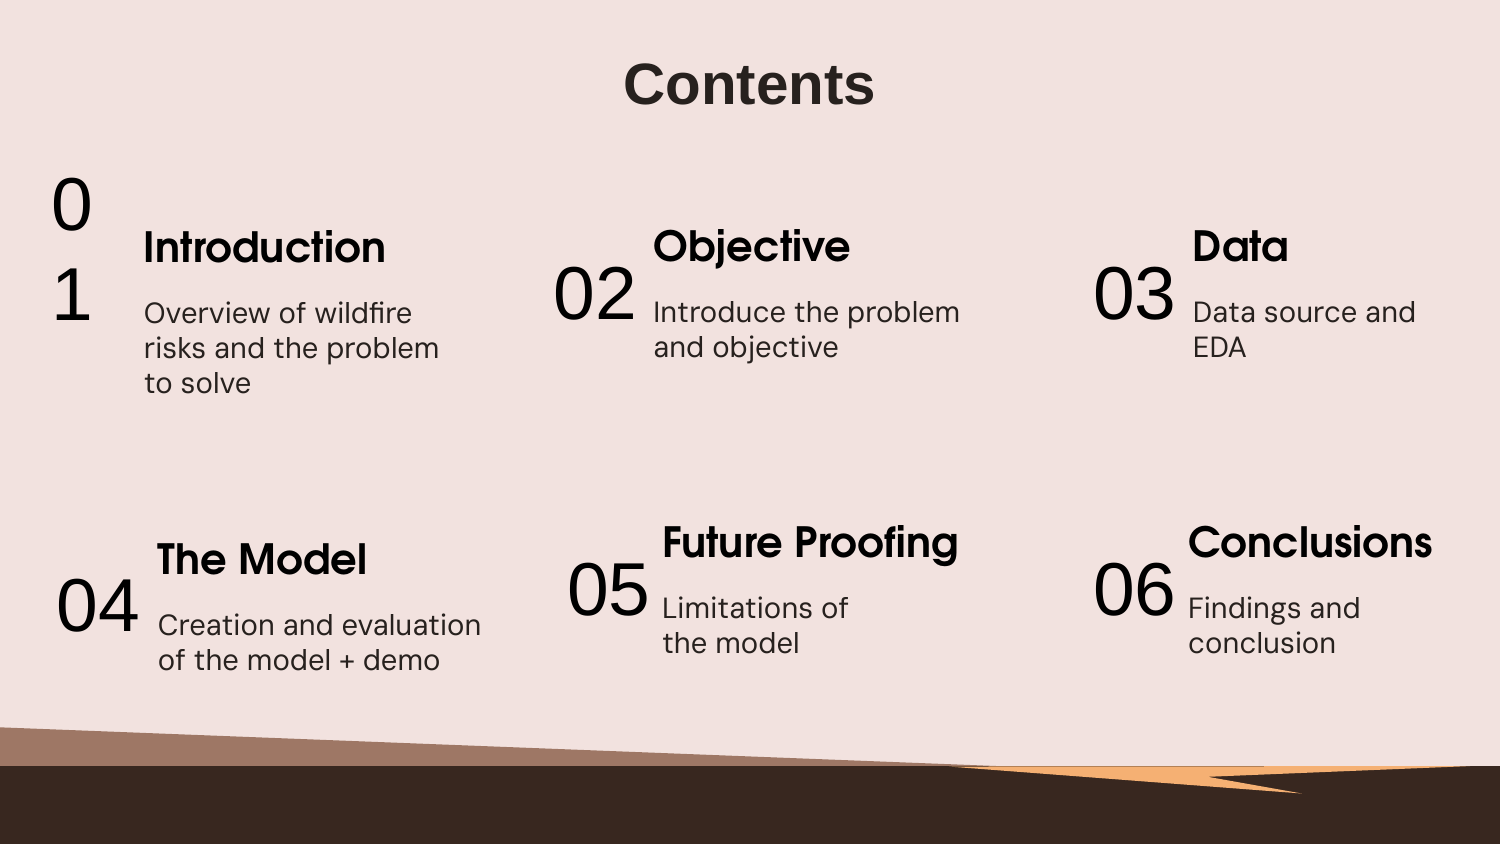

# Contents
Objective
02
Introduce the problem and objective
Data
03
Data source and EDA
Introduction
01
Overview of wildfire risks and the problem to solve
Future Proofing
05
Limitations of the model
Conclusions
06
Findings and conclusion
The Model
04
Creation and evaluation of the model + demo